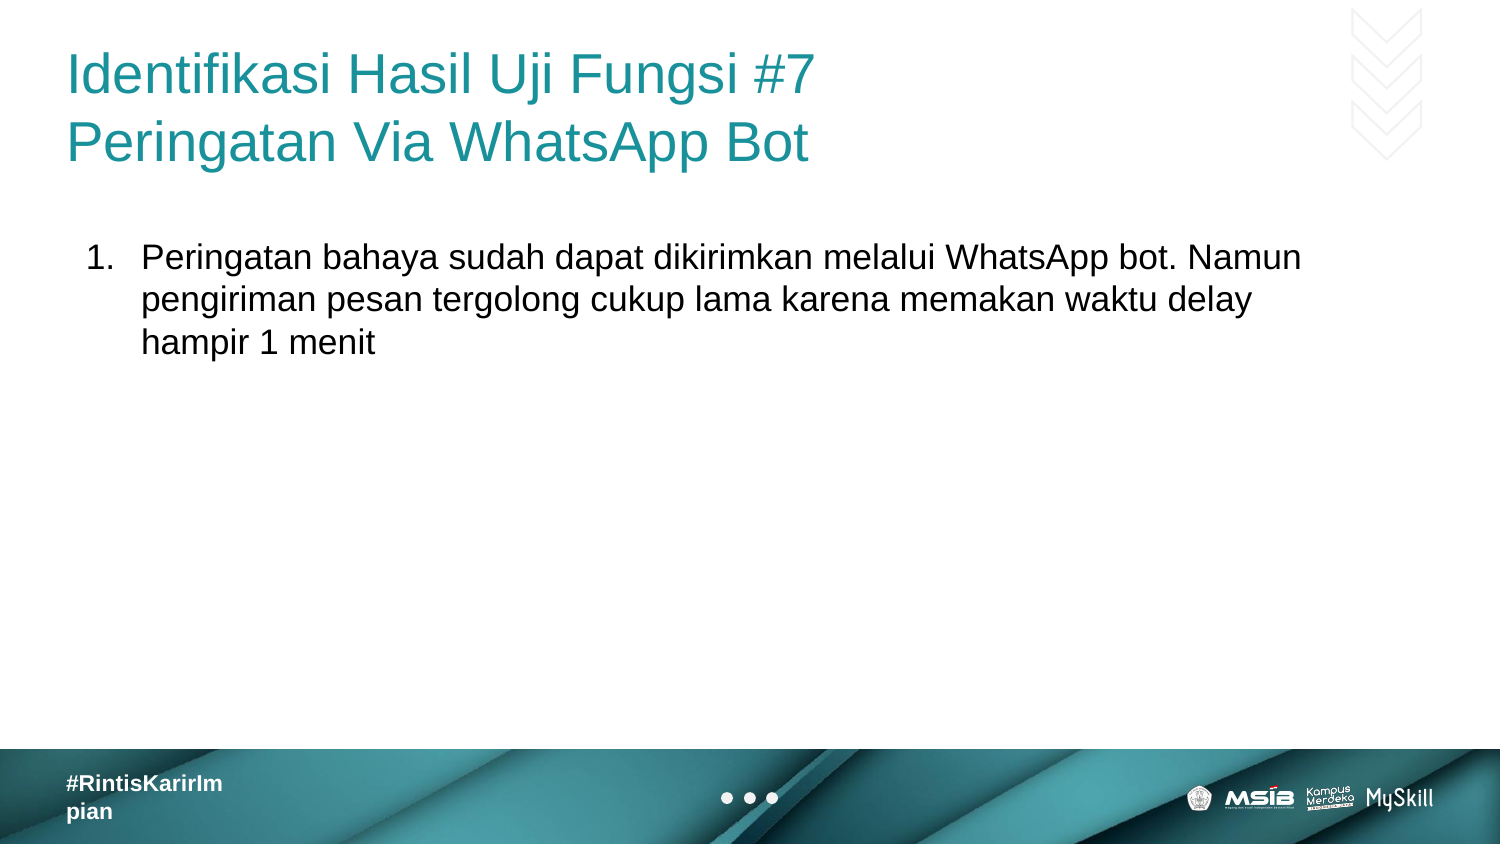

# Identifikasi Hasil Uji Fungsi #7
Peringatan Via WhatsApp Bot
Peringatan bahaya sudah dapat dikirimkan melalui WhatsApp bot. Namun pengiriman pesan tergolong cukup lama karena memakan waktu delay hampir 1 menit